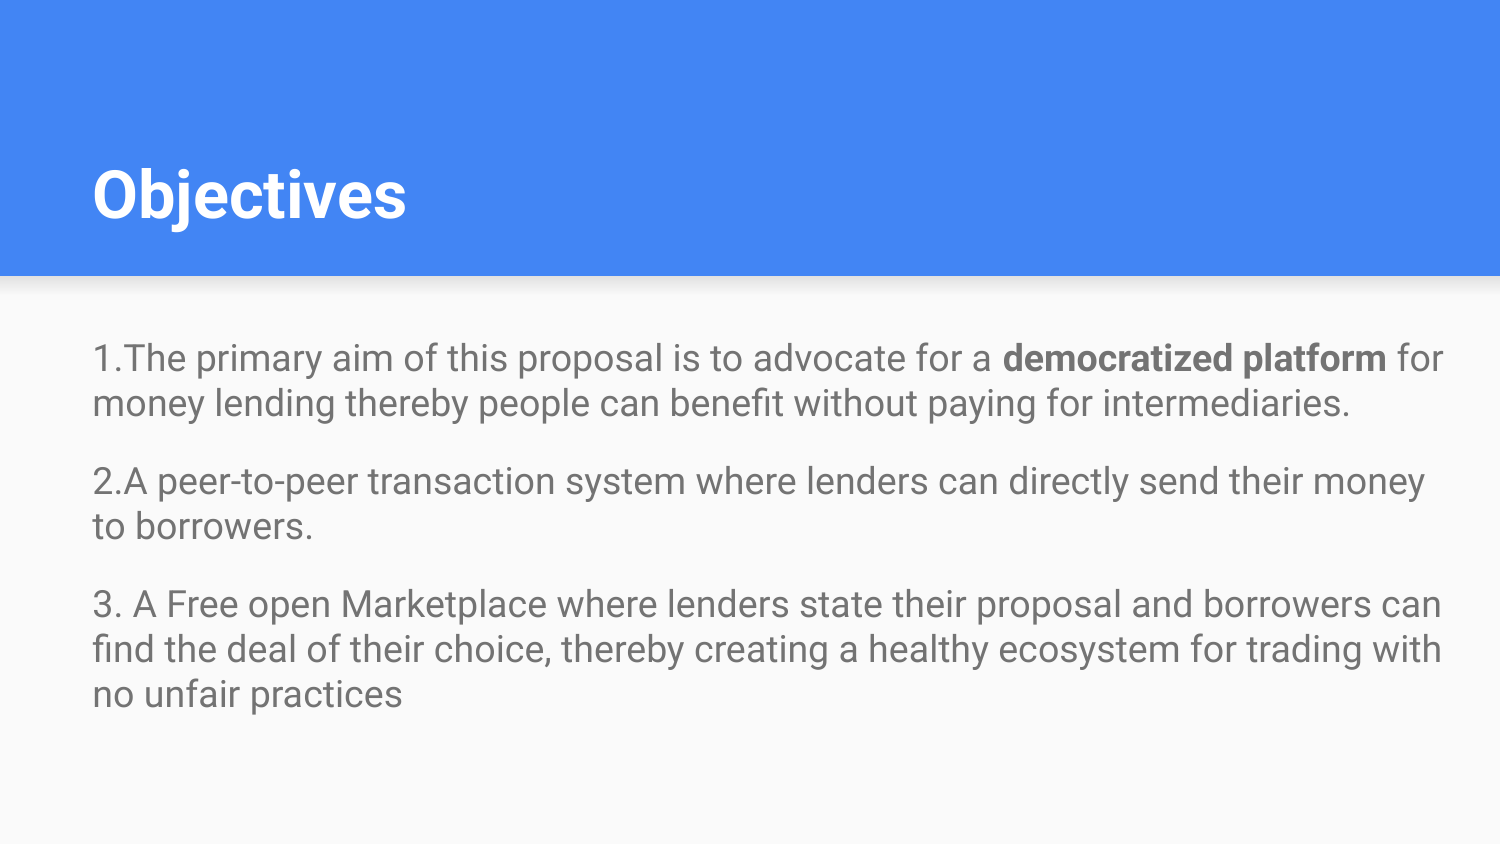

# Objectives
1.The primary aim of this proposal is to advocate for a democratized platform for money lending thereby people can benefit without paying for intermediaries.
2.A peer-to-peer transaction system where lenders can directly send their money to borrowers.
3. A Free open Marketplace where lenders state their proposal and borrowers can find the deal of their choice, thereby creating a healthy ecosystem for trading with no unfair practices